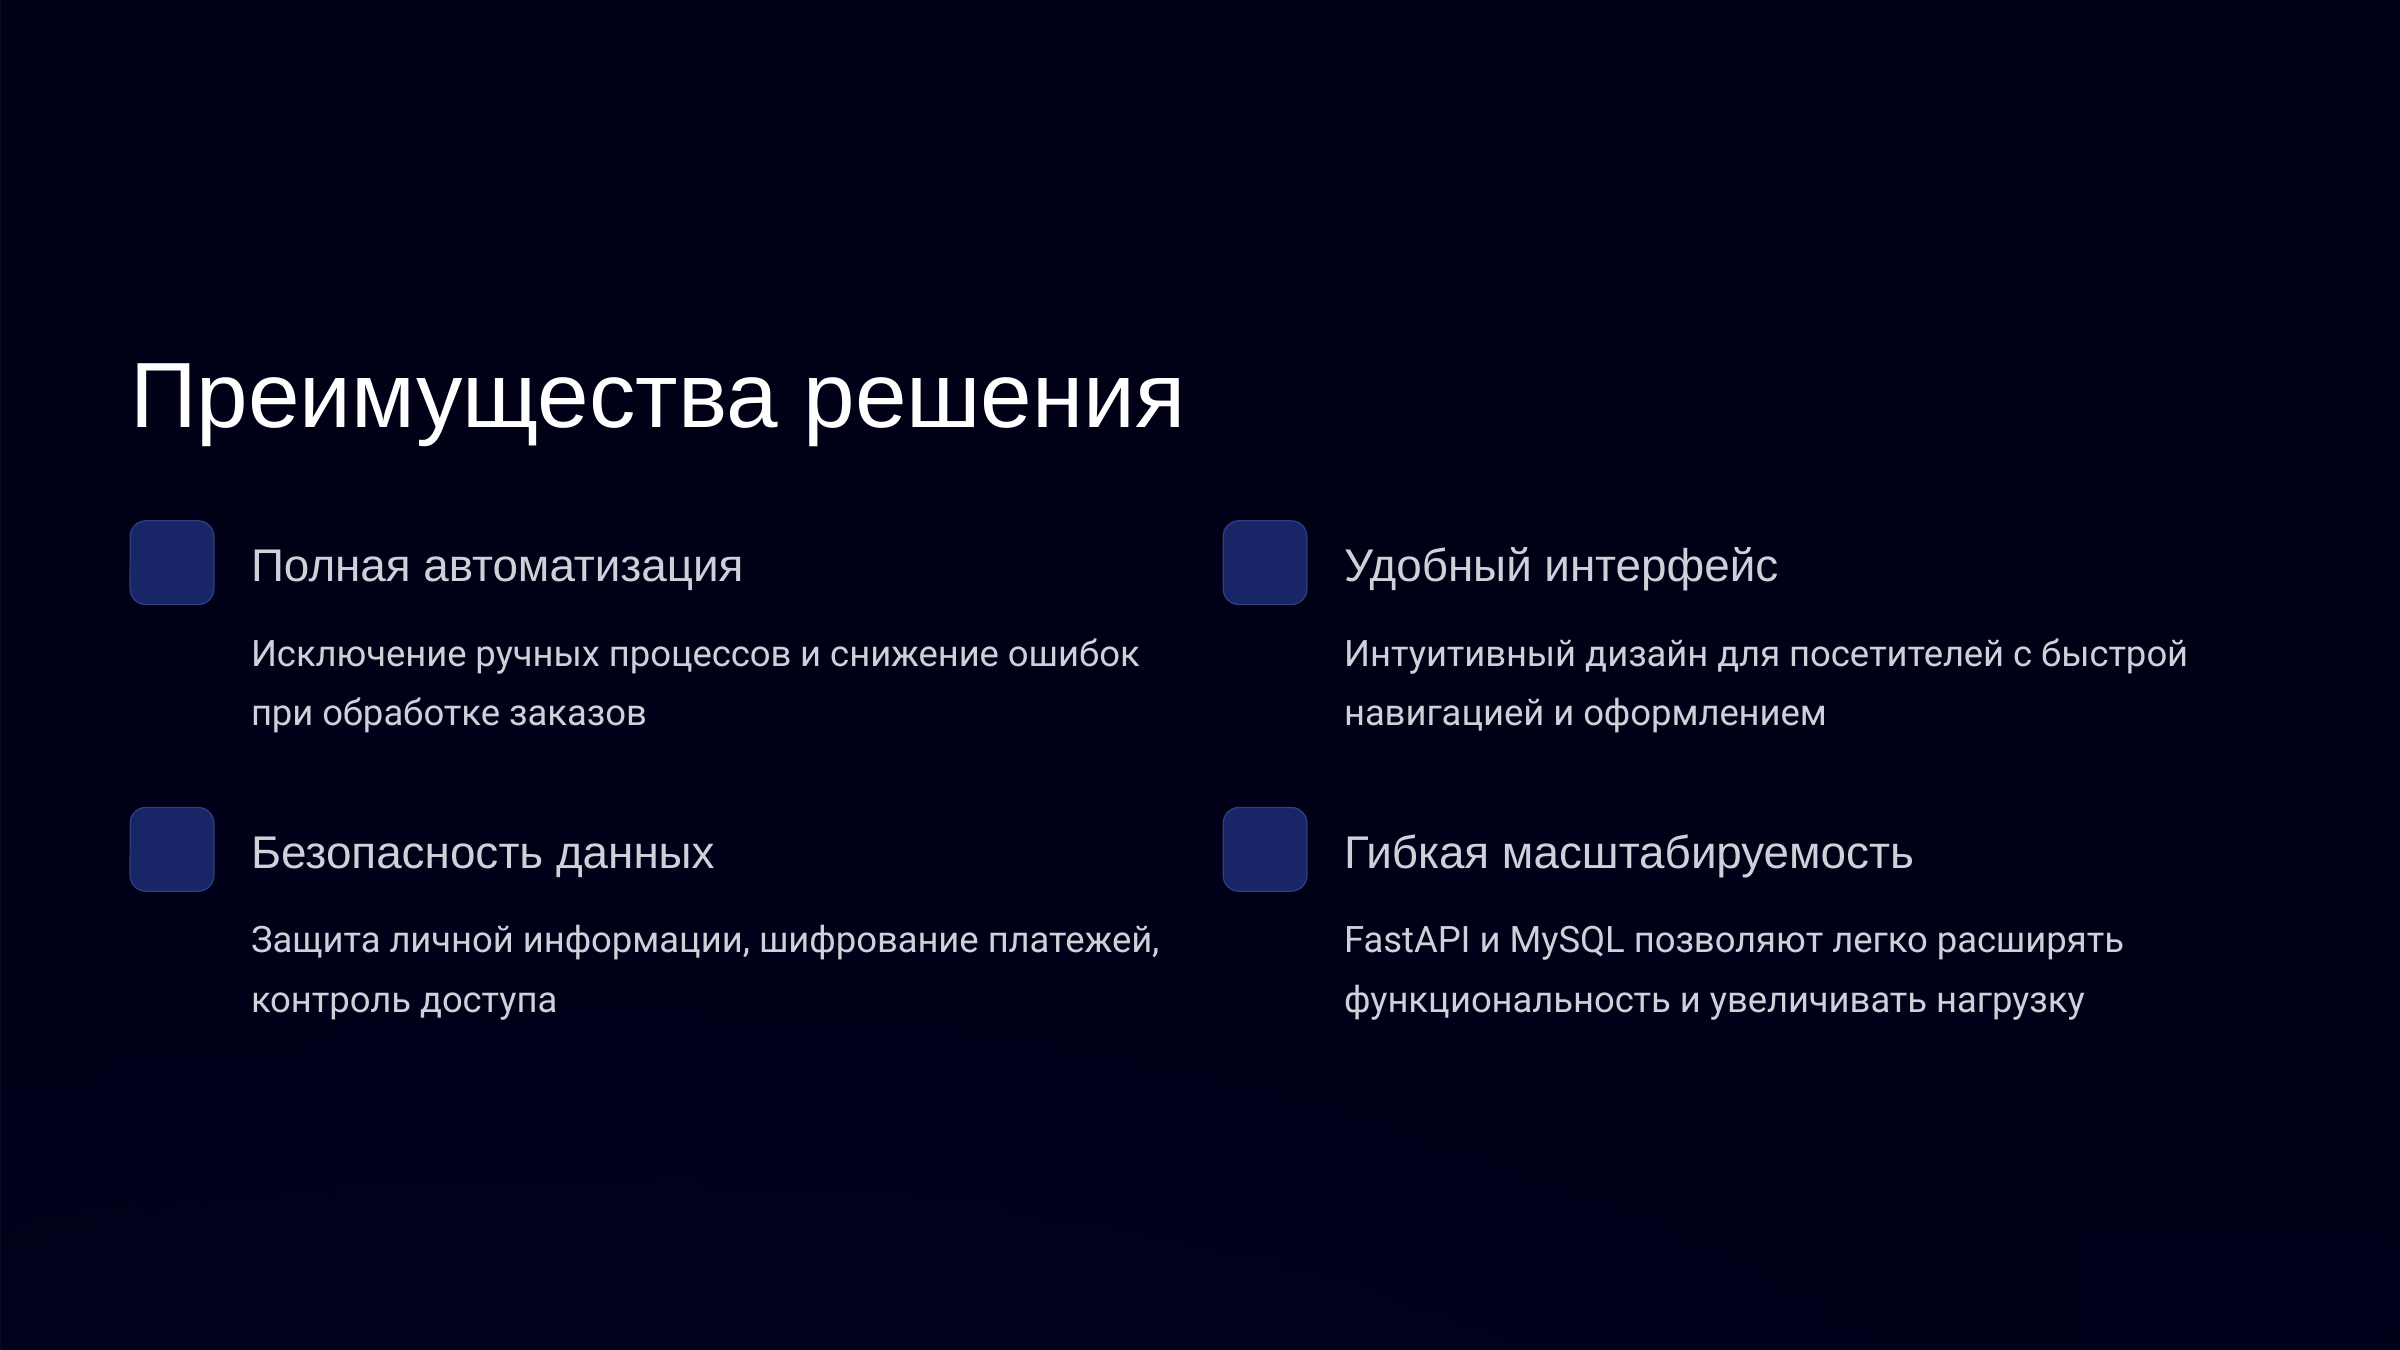

Преимущества решения

Полная автоматизация
Удобный интерфейс
Исключение ручных процессов и снижение ошибок при обработке заказов
Интуитивный дизайн для посетителей с быстрой навигацией и оформлением

Безопасность данных
Гибкая масштабируемость
Защита личной информации, шифрование платежей, контроль доступа
FastAPI и MySQL позволяют легко расширять функциональность и увеличивать нагрузку